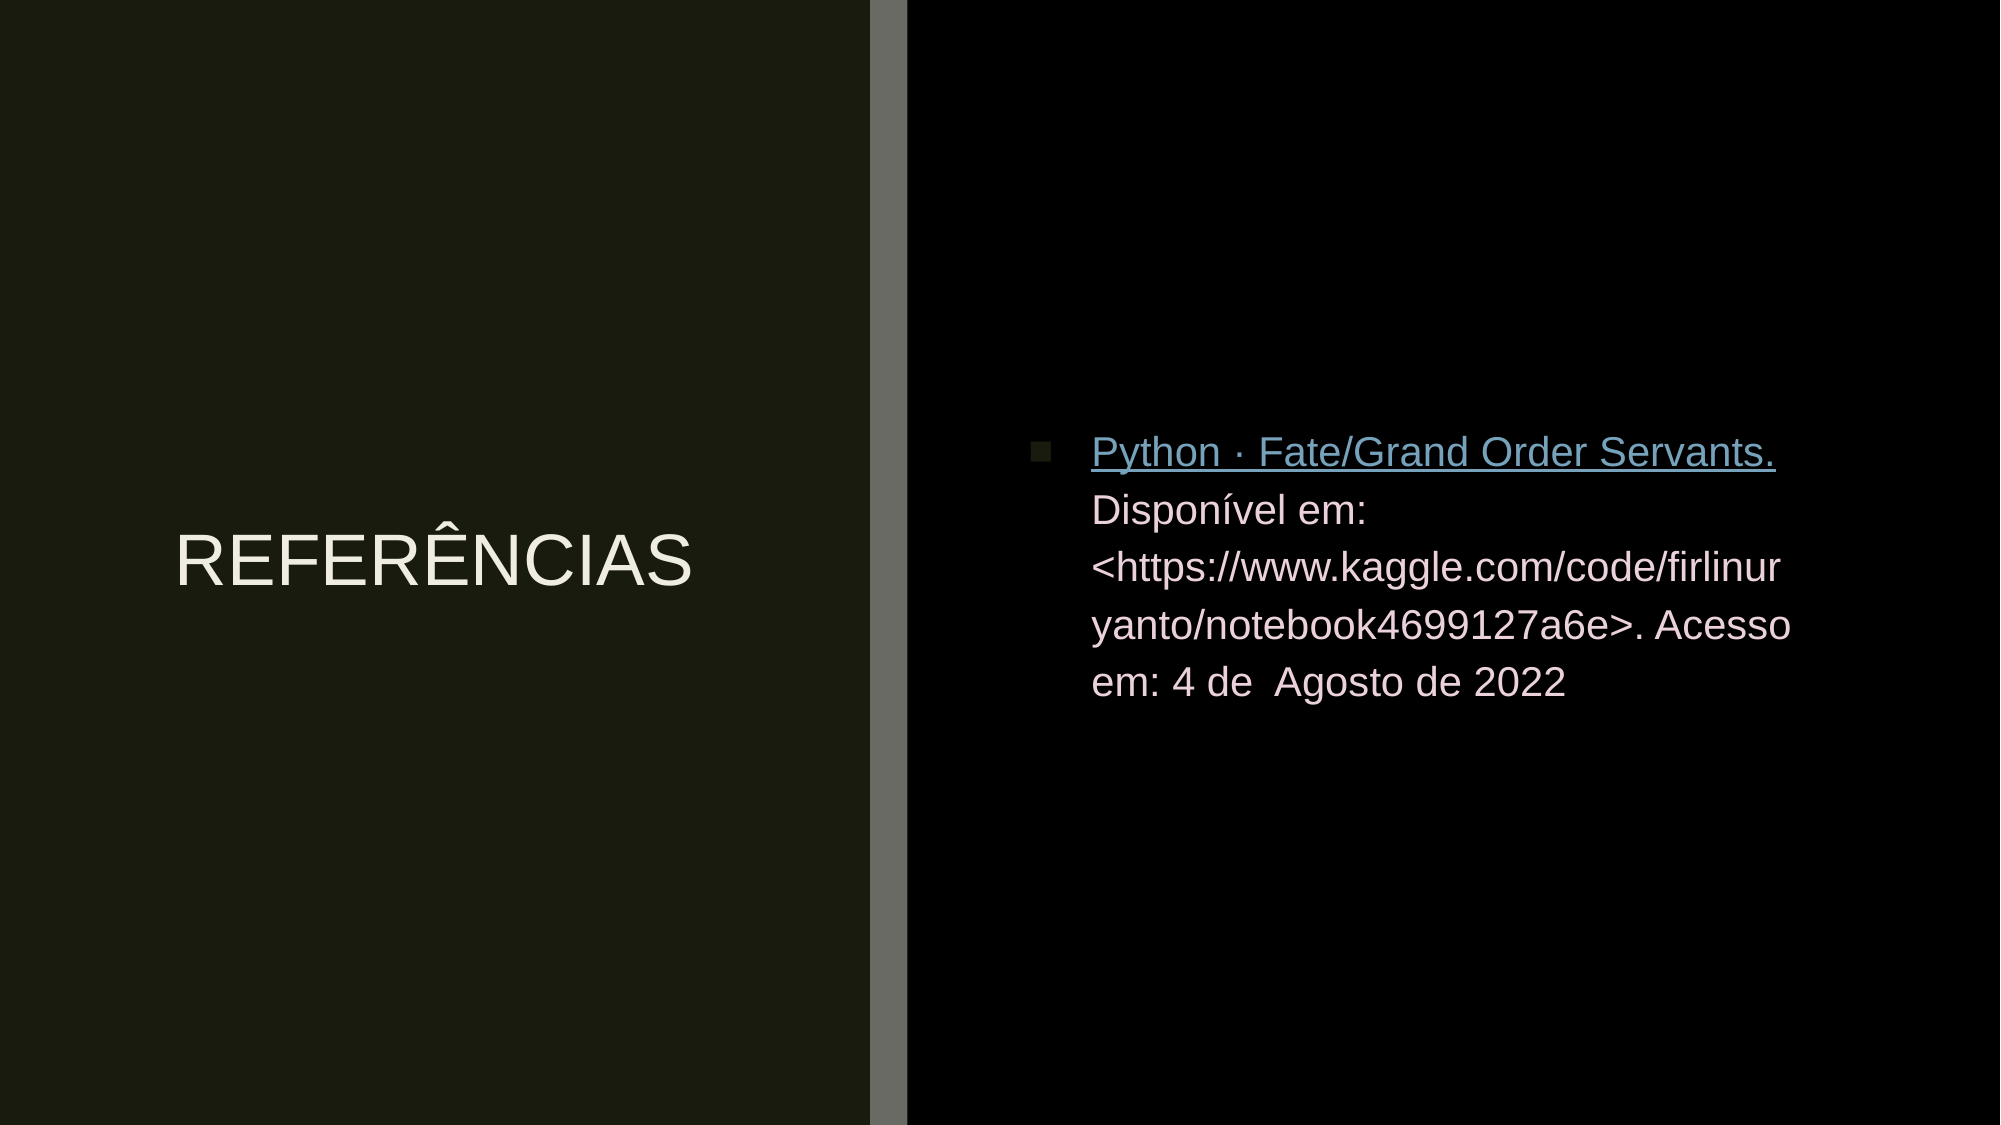

Python · Fate/Grand Order Servants. Disponível em: <https://www.kaggle.com/code/firlinuryanto/notebook4699127a6e>. Acesso em: 4 de  Agosto de 2022
# REFERÊNCIAS